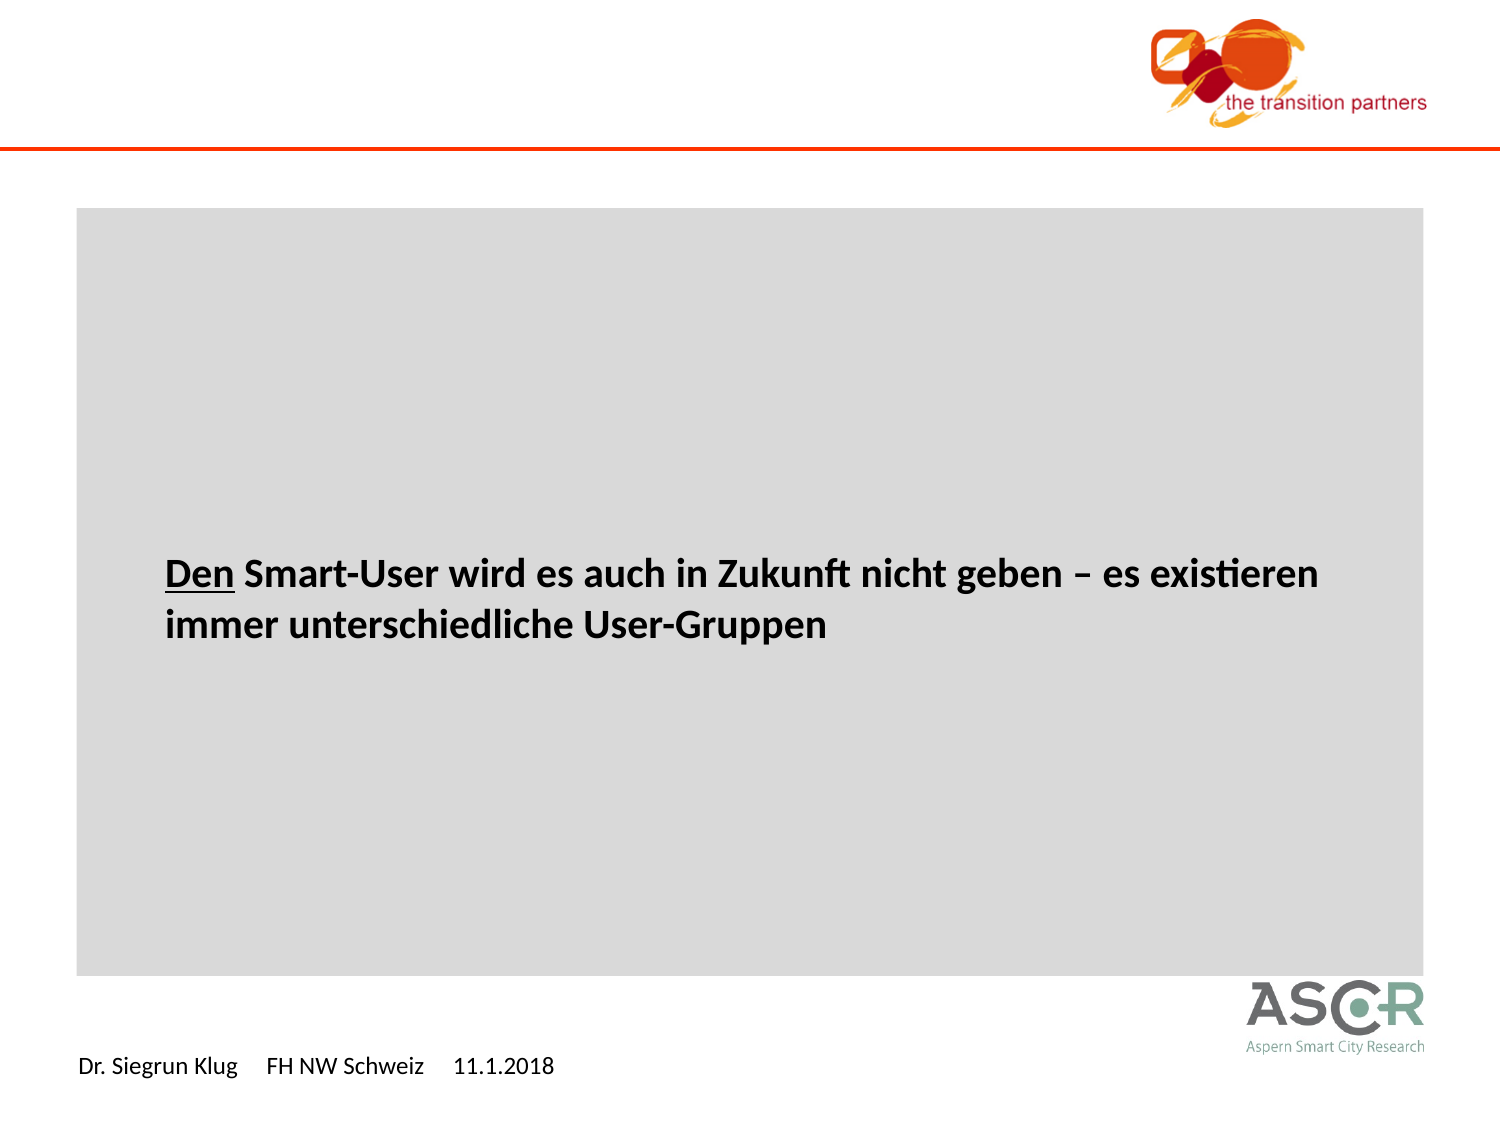

Den Smart-User wird es auch in Zukunft nicht geben – es existieren immer unterschiedliche User-Gruppen
Dr. Siegrun Klug     FH NW Schweiz     11.1.2018